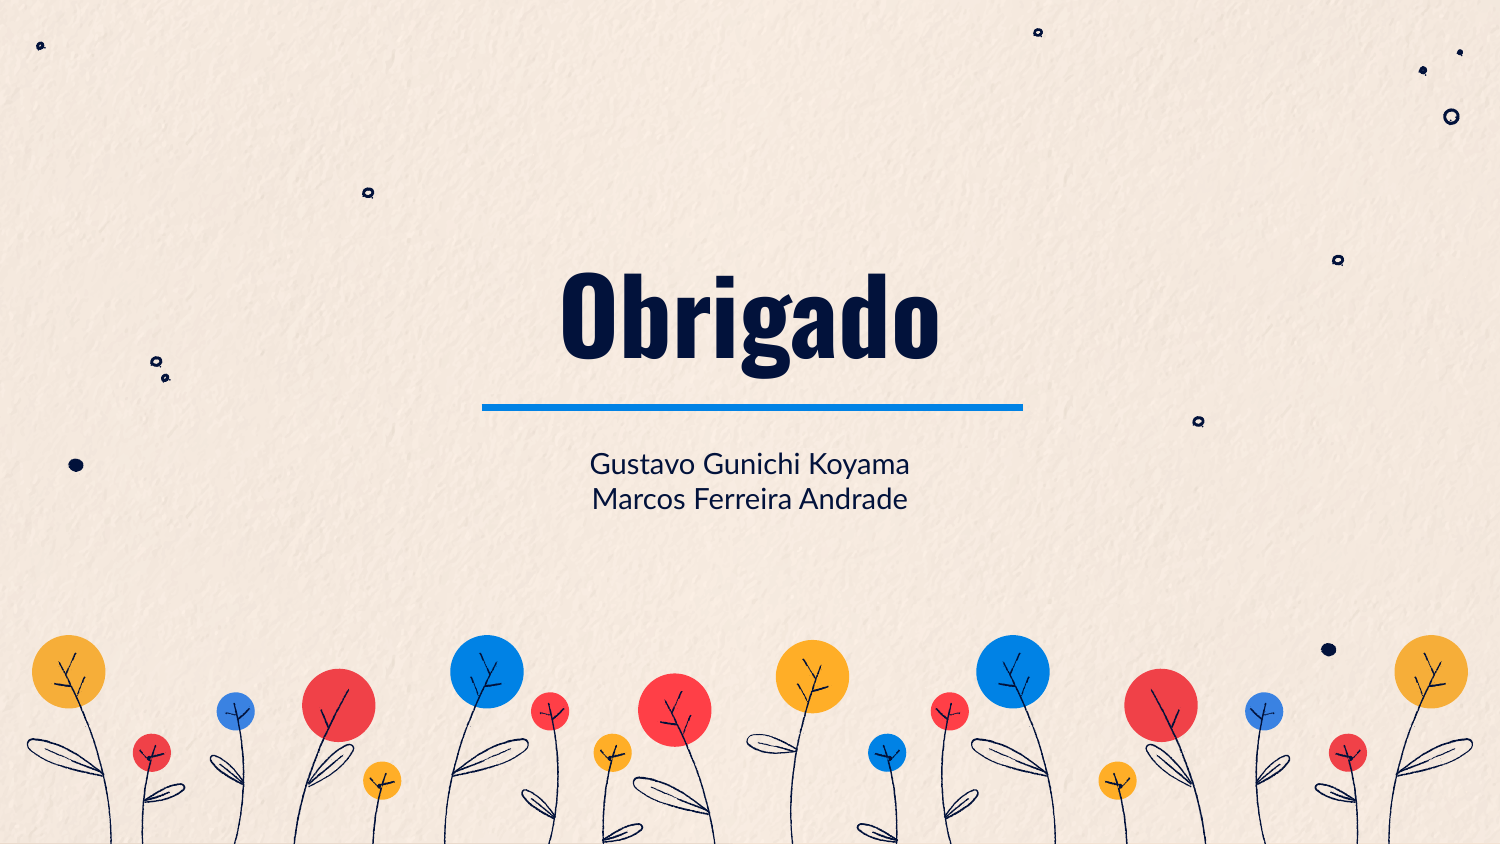

# Obrigado
Gustavo Gunichi Koyama
Marcos Ferreira Andrade